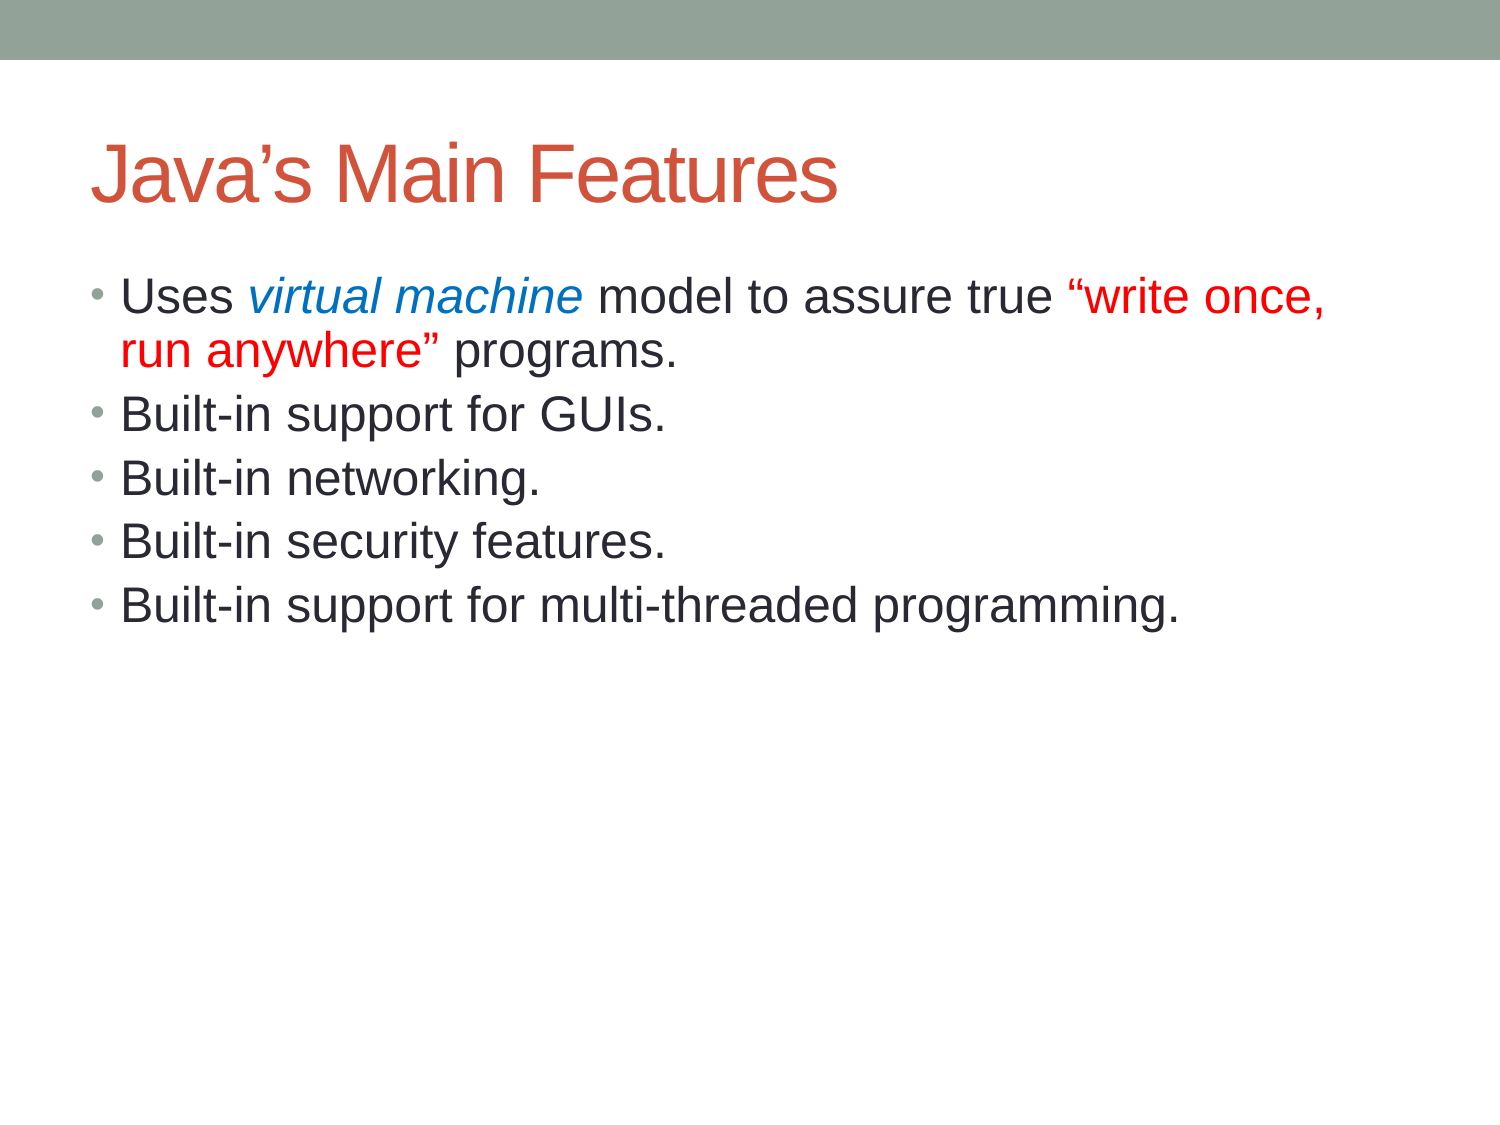

# Java’s Main Features
Uses virtual machine model to assure true “write once, run anywhere” programs.
Built-in support for GUIs.
Built-in networking.
Built-in security features.
Built-in support for multi-threaded programming.